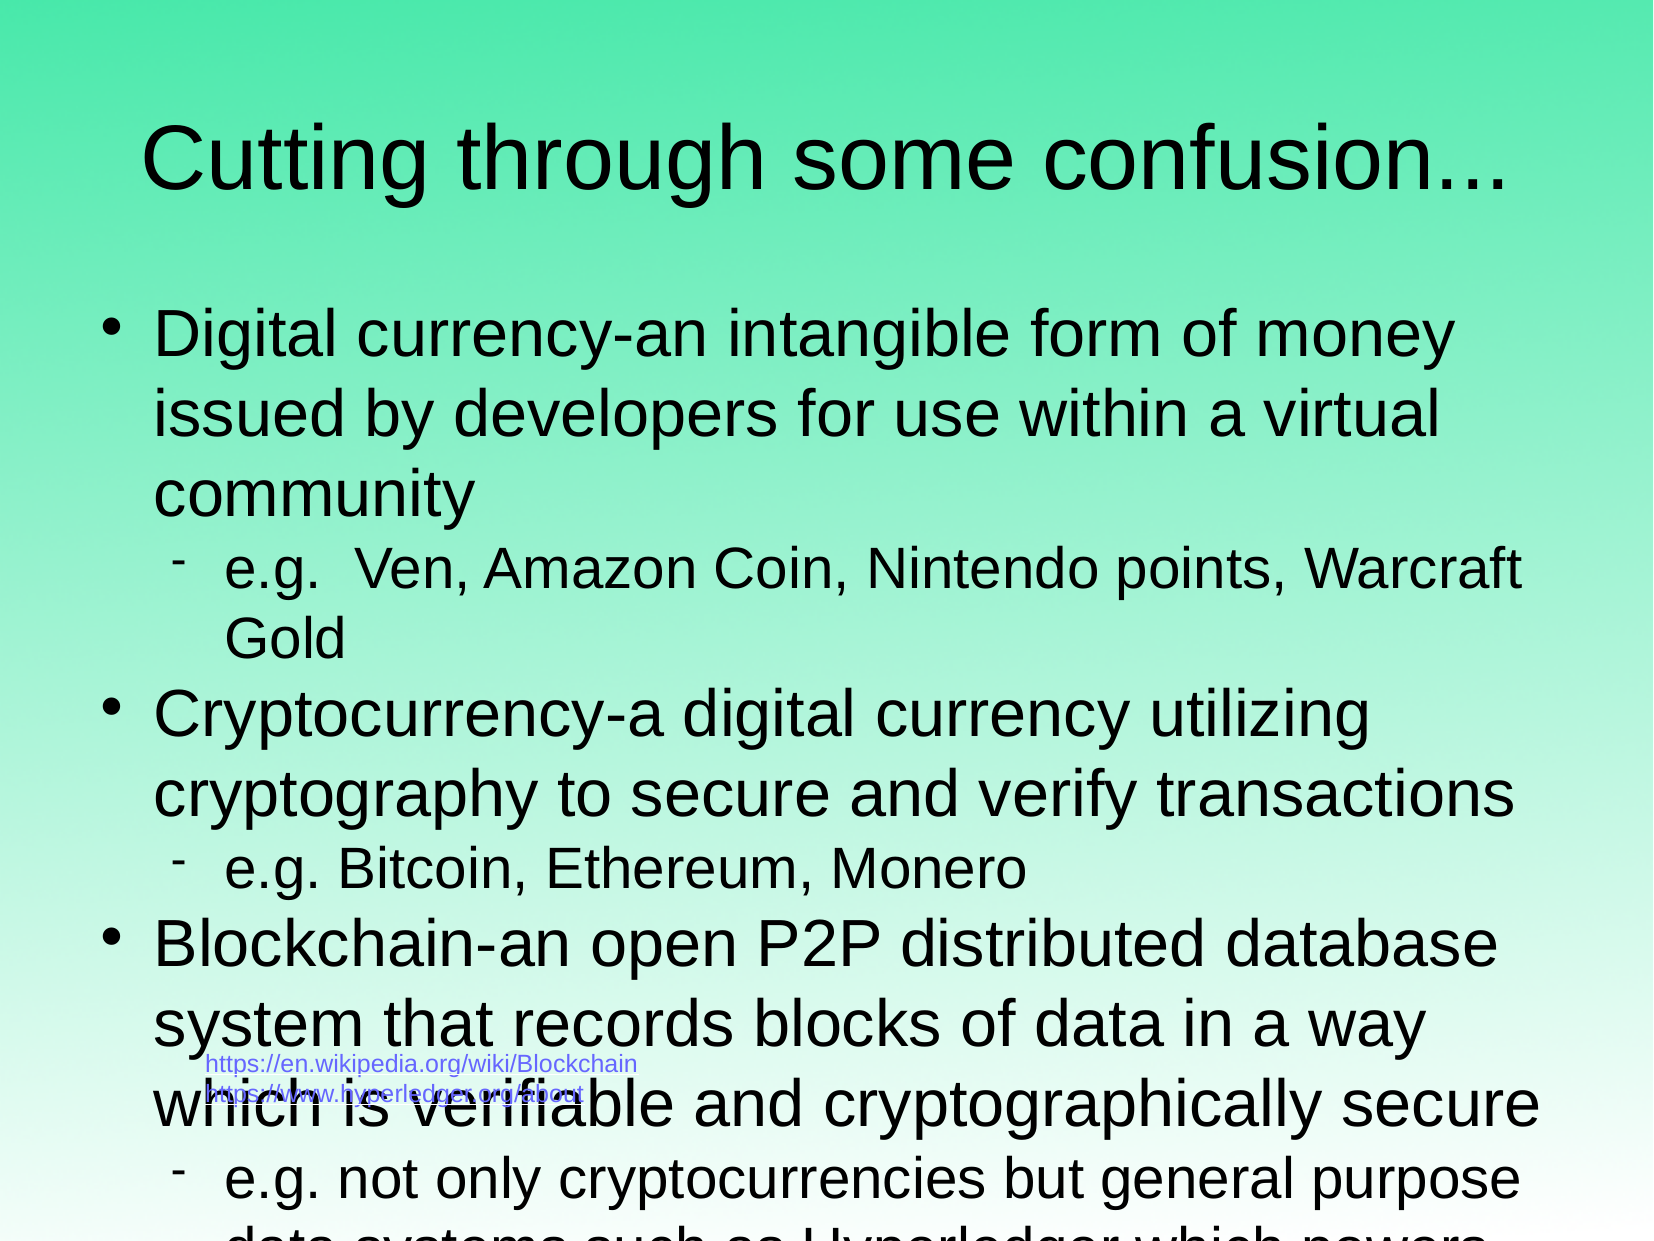

Cutting through some confusion...
Digital currency-an intangible form of money issued by developers for use within a virtual community
e.g.  Ven, Amazon Coin, Nintendo points, Warcraft Gold
Cryptocurrency-a digital currency utilizing cryptography to secure and verify transactions
e.g. Bitcoin, Ethereum, Monero
Blockchain-an open P2P distributed database system that records blocks of data in a way which is verifiable and cryptographically secure
e.g. not only cryptocurrencies but general purpose data systems such as Hyperledger which powers medical databases, anti-fraud software, i-voting and e-government systems
https://en.wikipedia.org/wiki/Blockchain
https://www.hyperledger.org/about